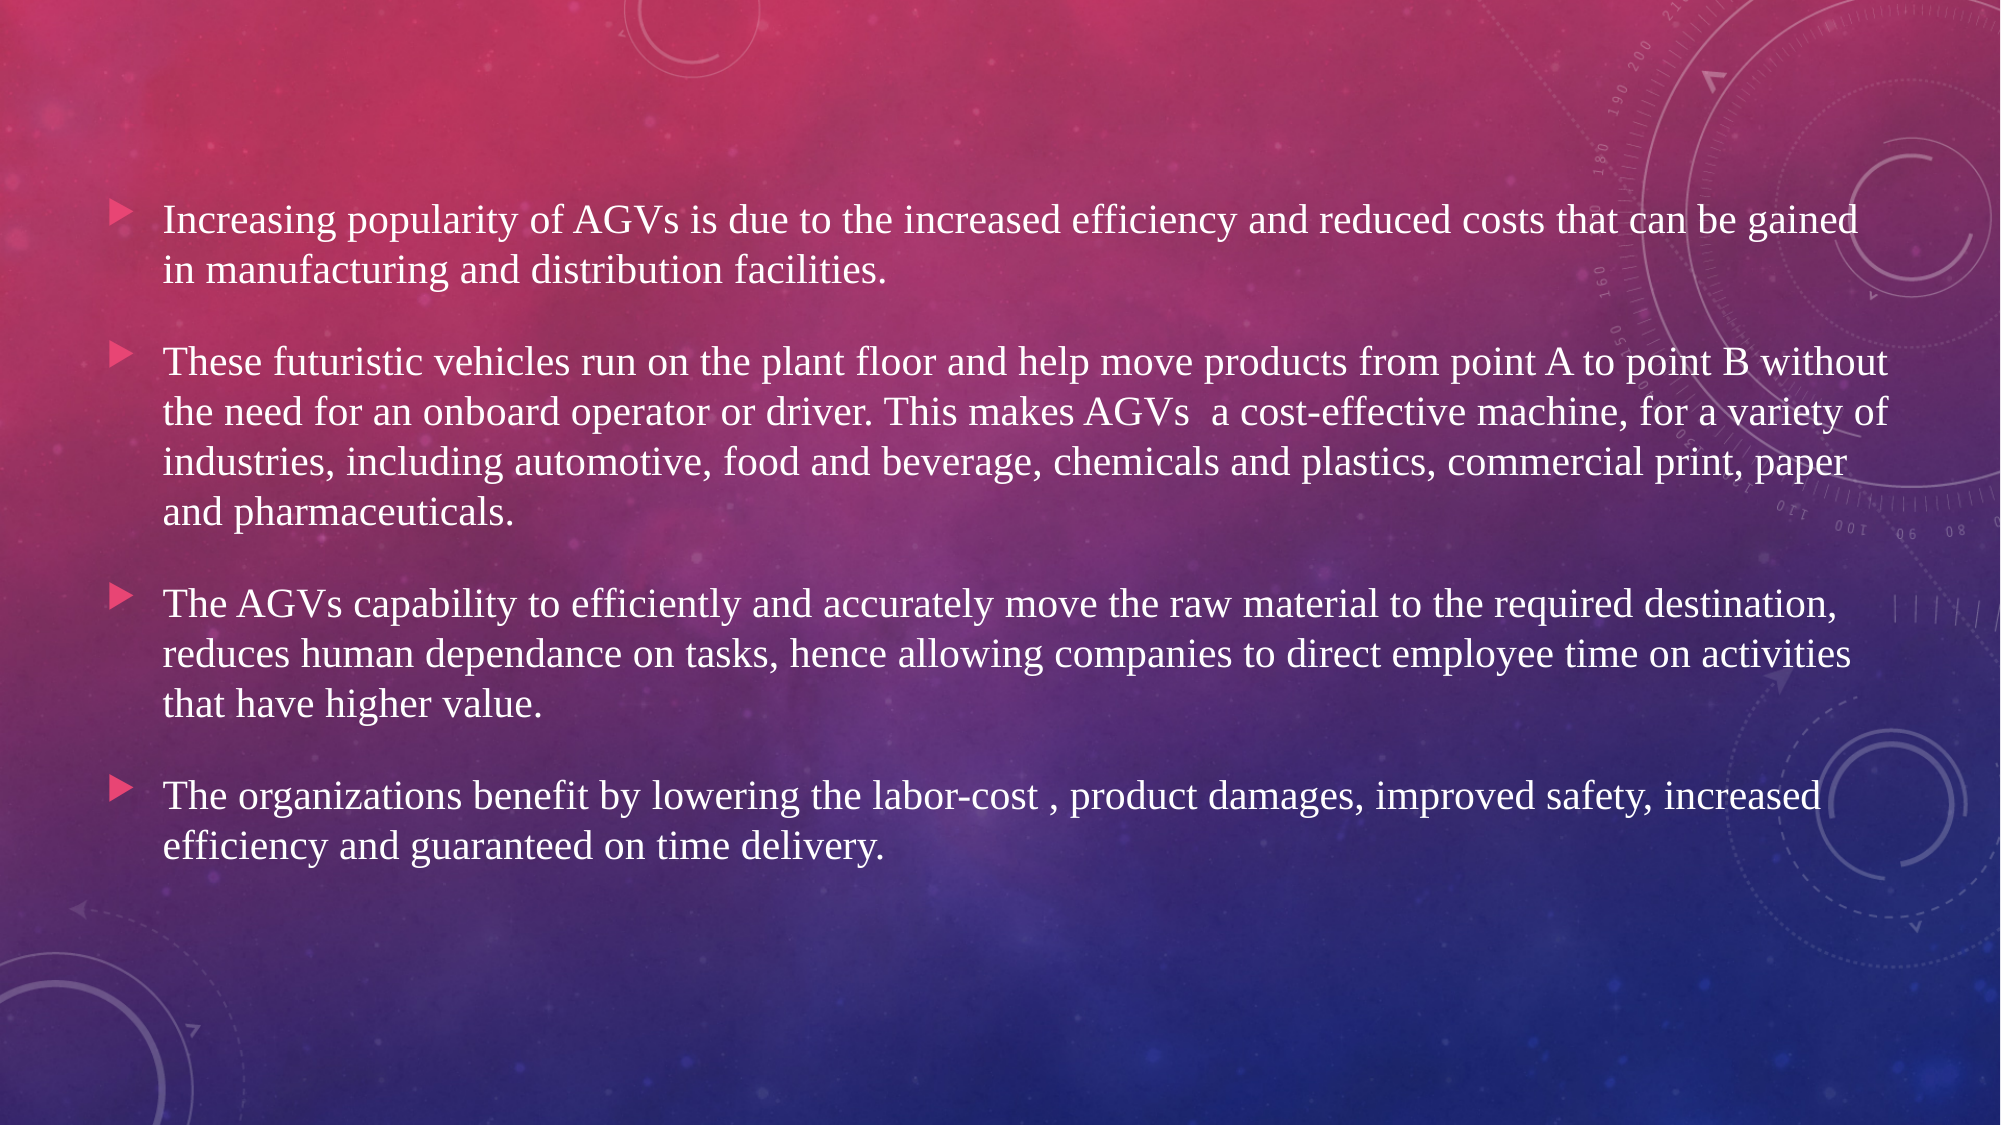

Increasing popularity of AGVs is due to the increased efficiency and reduced costs that can be gained in manufacturing and distribution facilities.
These futuristic vehicles run on the plant floor and help move products from point A to point B without the need for an onboard operator or driver. This makes AGVs  a cost-effective machine, for a variety of industries, including automotive, food and beverage, chemicals and plastics, commercial print, paper and pharmaceuticals.
The AGVs capability to efficiently and accurately move the raw material to the required destination, reduces human dependance on tasks, hence allowing companies to direct employee time on activities that have higher value.
The organizations benefit by lowering the labor-cost , product damages, improved safety, increased efficiency and guaranteed on time delivery.